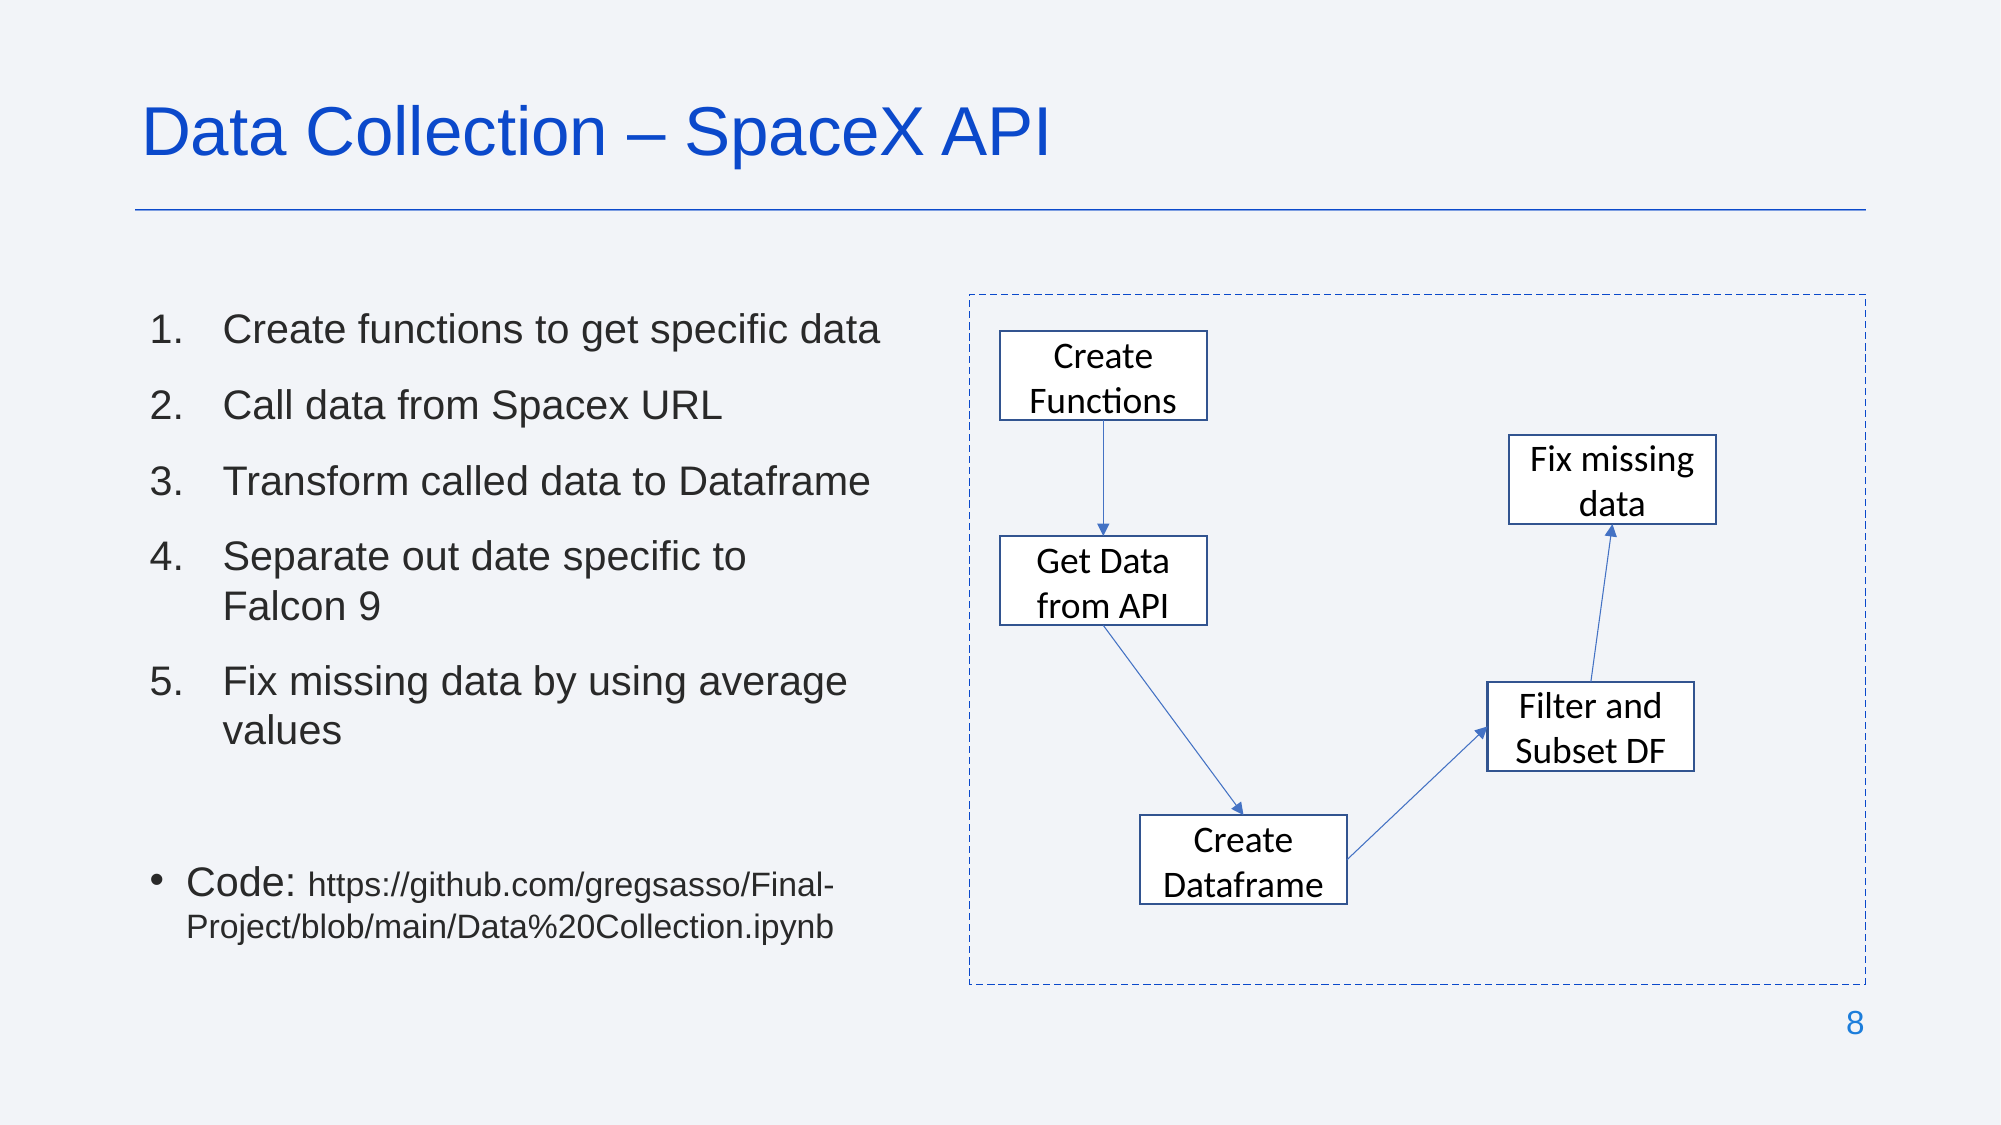

Data Collection – SpaceX API

Create functions to get specific data
Call data from Spacex URL
Transform called data to Dataframe
Separate out date specific to Falcon 9
Fix missing data by using average values

Code: https://github.com/gregsasso/Final-Project/blob/main/Data%20Collection.ipynb

Create Functions
Fix missing data
Get Data from API
Filter and Subset DF
Create Dataframe
8